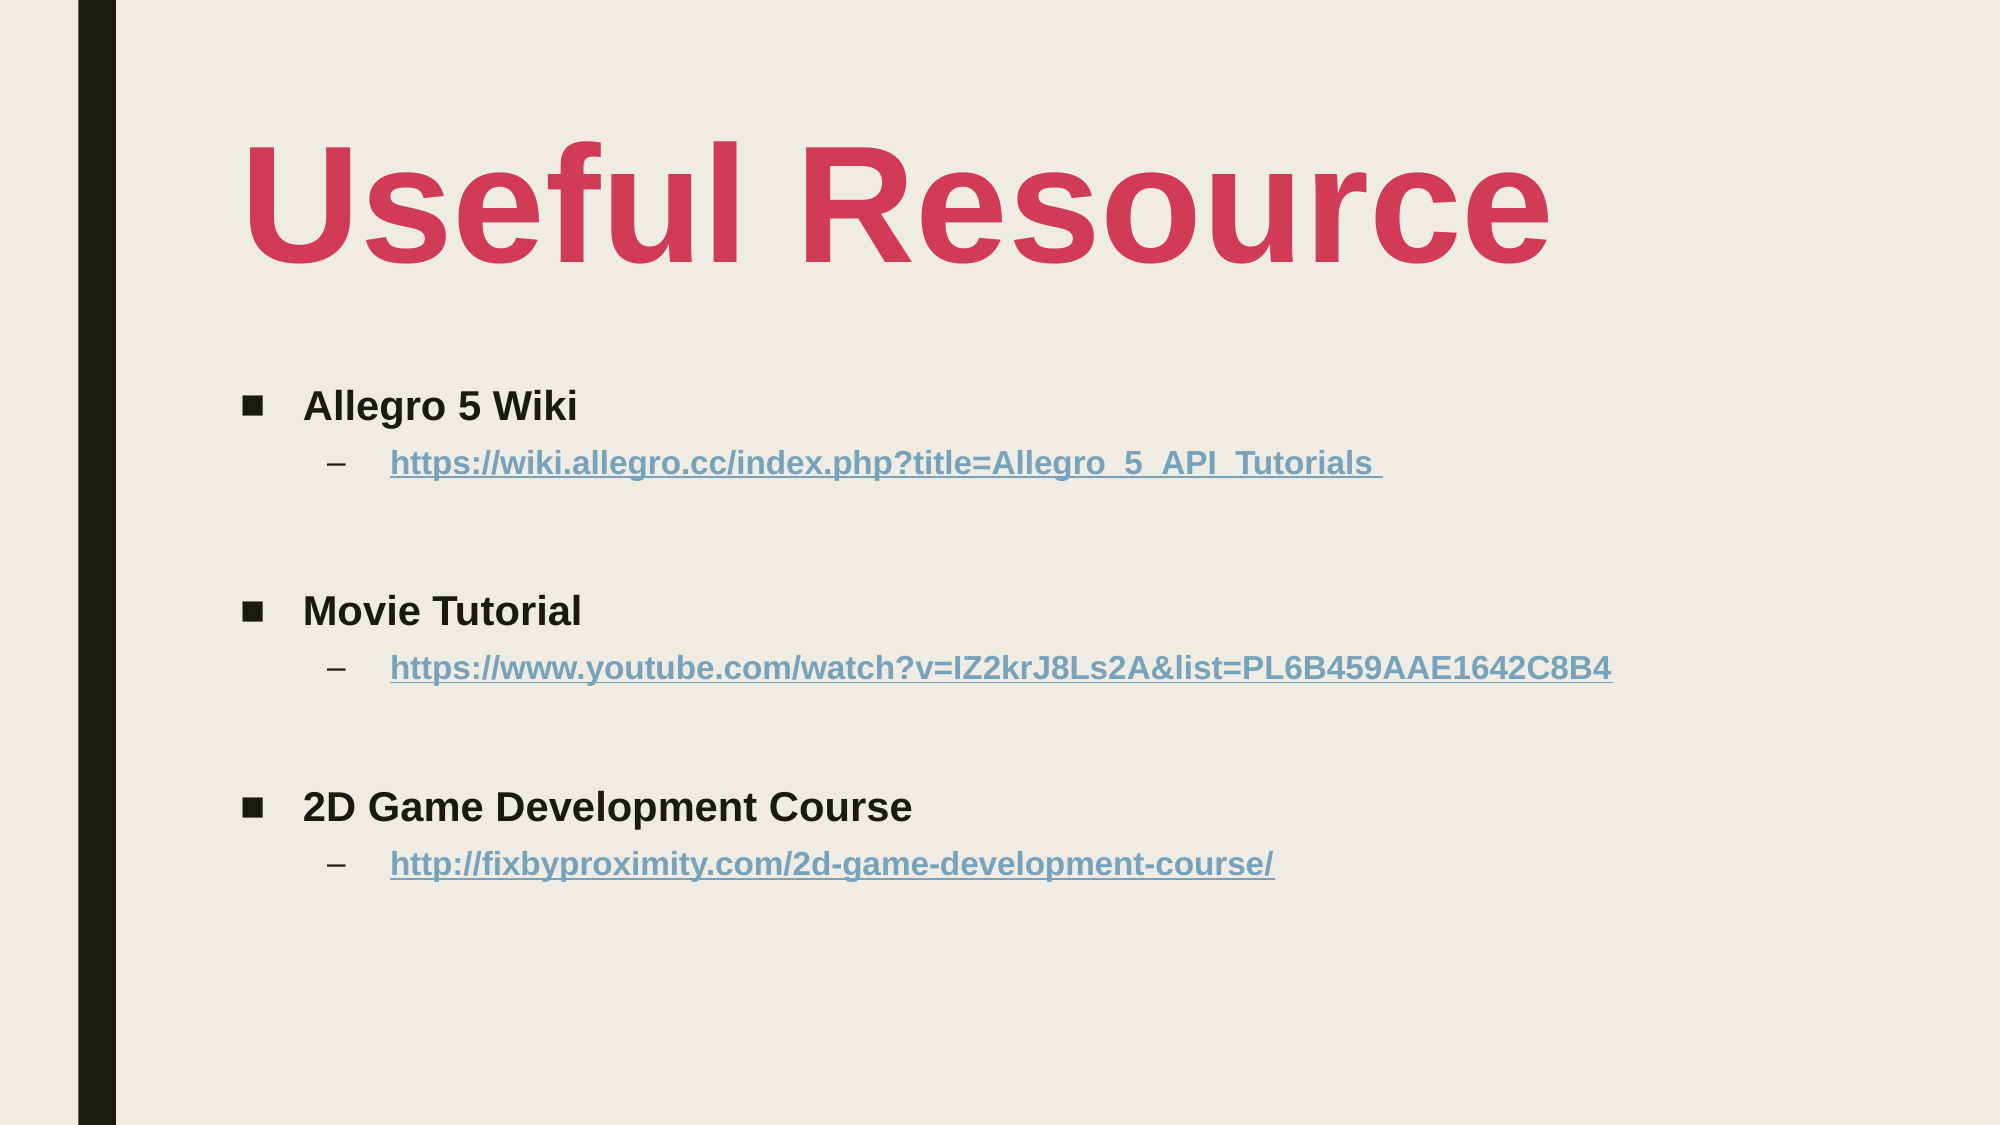

# Useful Resource
Allegro 5 Wiki
https://wiki.allegro.cc/index.php?title=Allegro_5_API_Tutorials

Movie Tutorial
https://www.youtube.com/watch?v=IZ2krJ8Ls2A&list=PL6B459AAE1642C8B4

2D Game Development Course
http://fixbyproximity.com/2d-game-development-course/